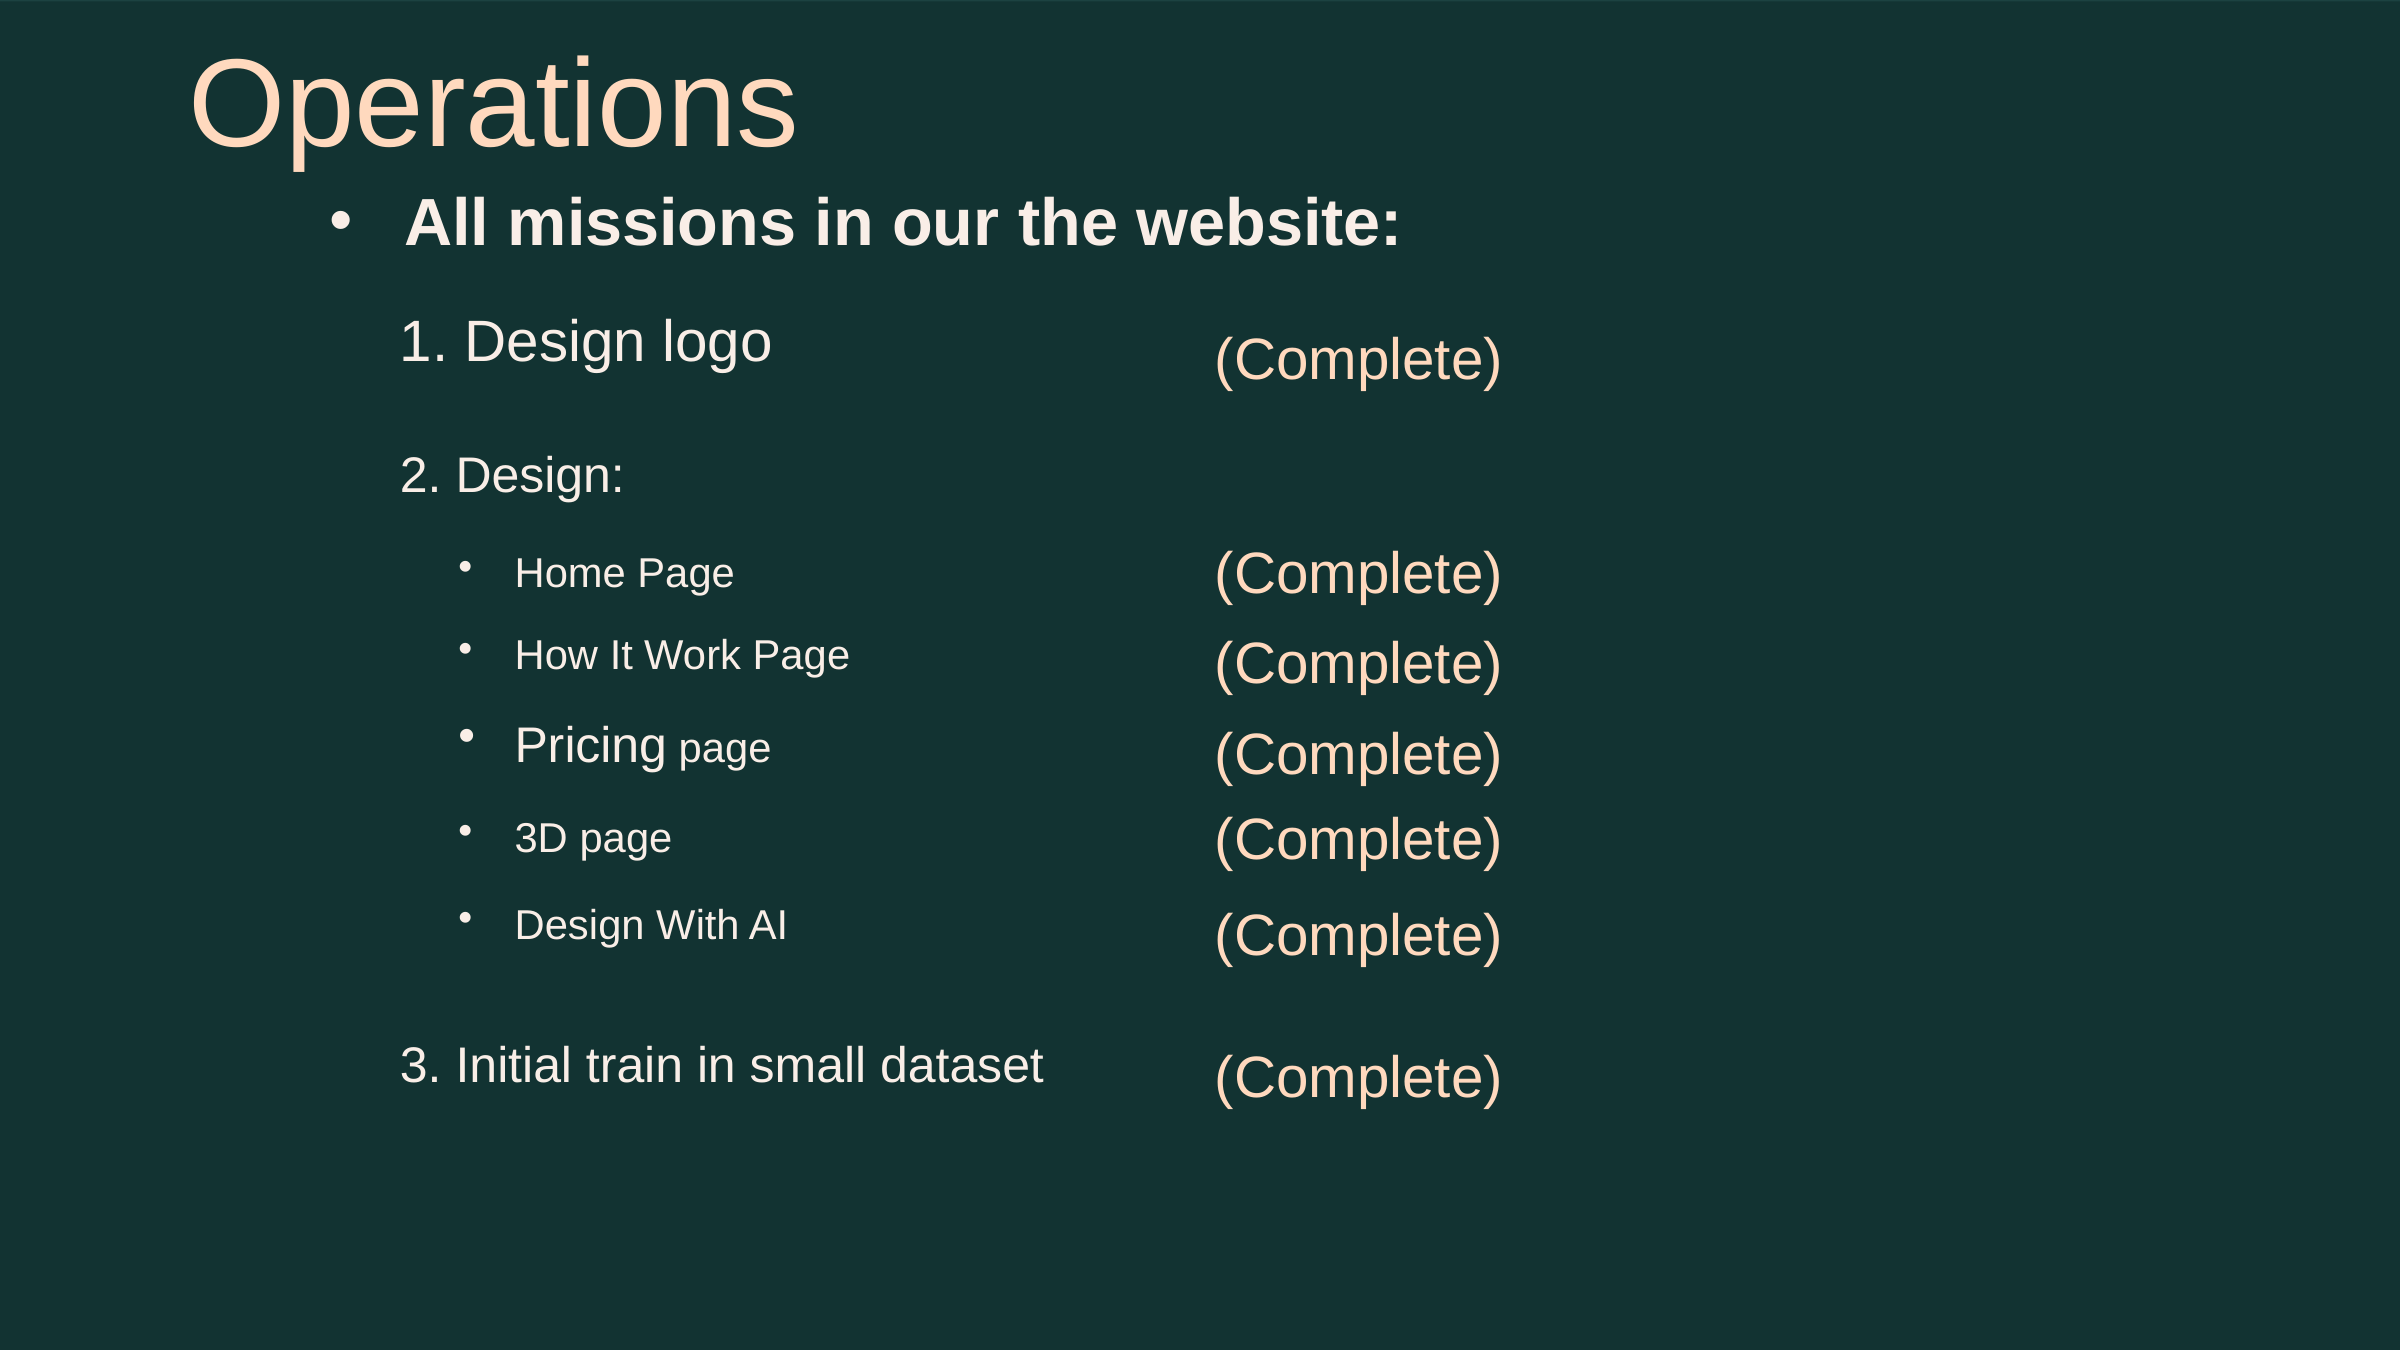

Operations
All missions in our the website:
(Complete)
1. Design logo
2. Design:
(Complete)
Home Page
(Complete)
How It Work Page
(Complete)
Pricing page
(Complete)
3D page
(Complete)
Design With AI
(Complete)
3. Initial train in small dataset